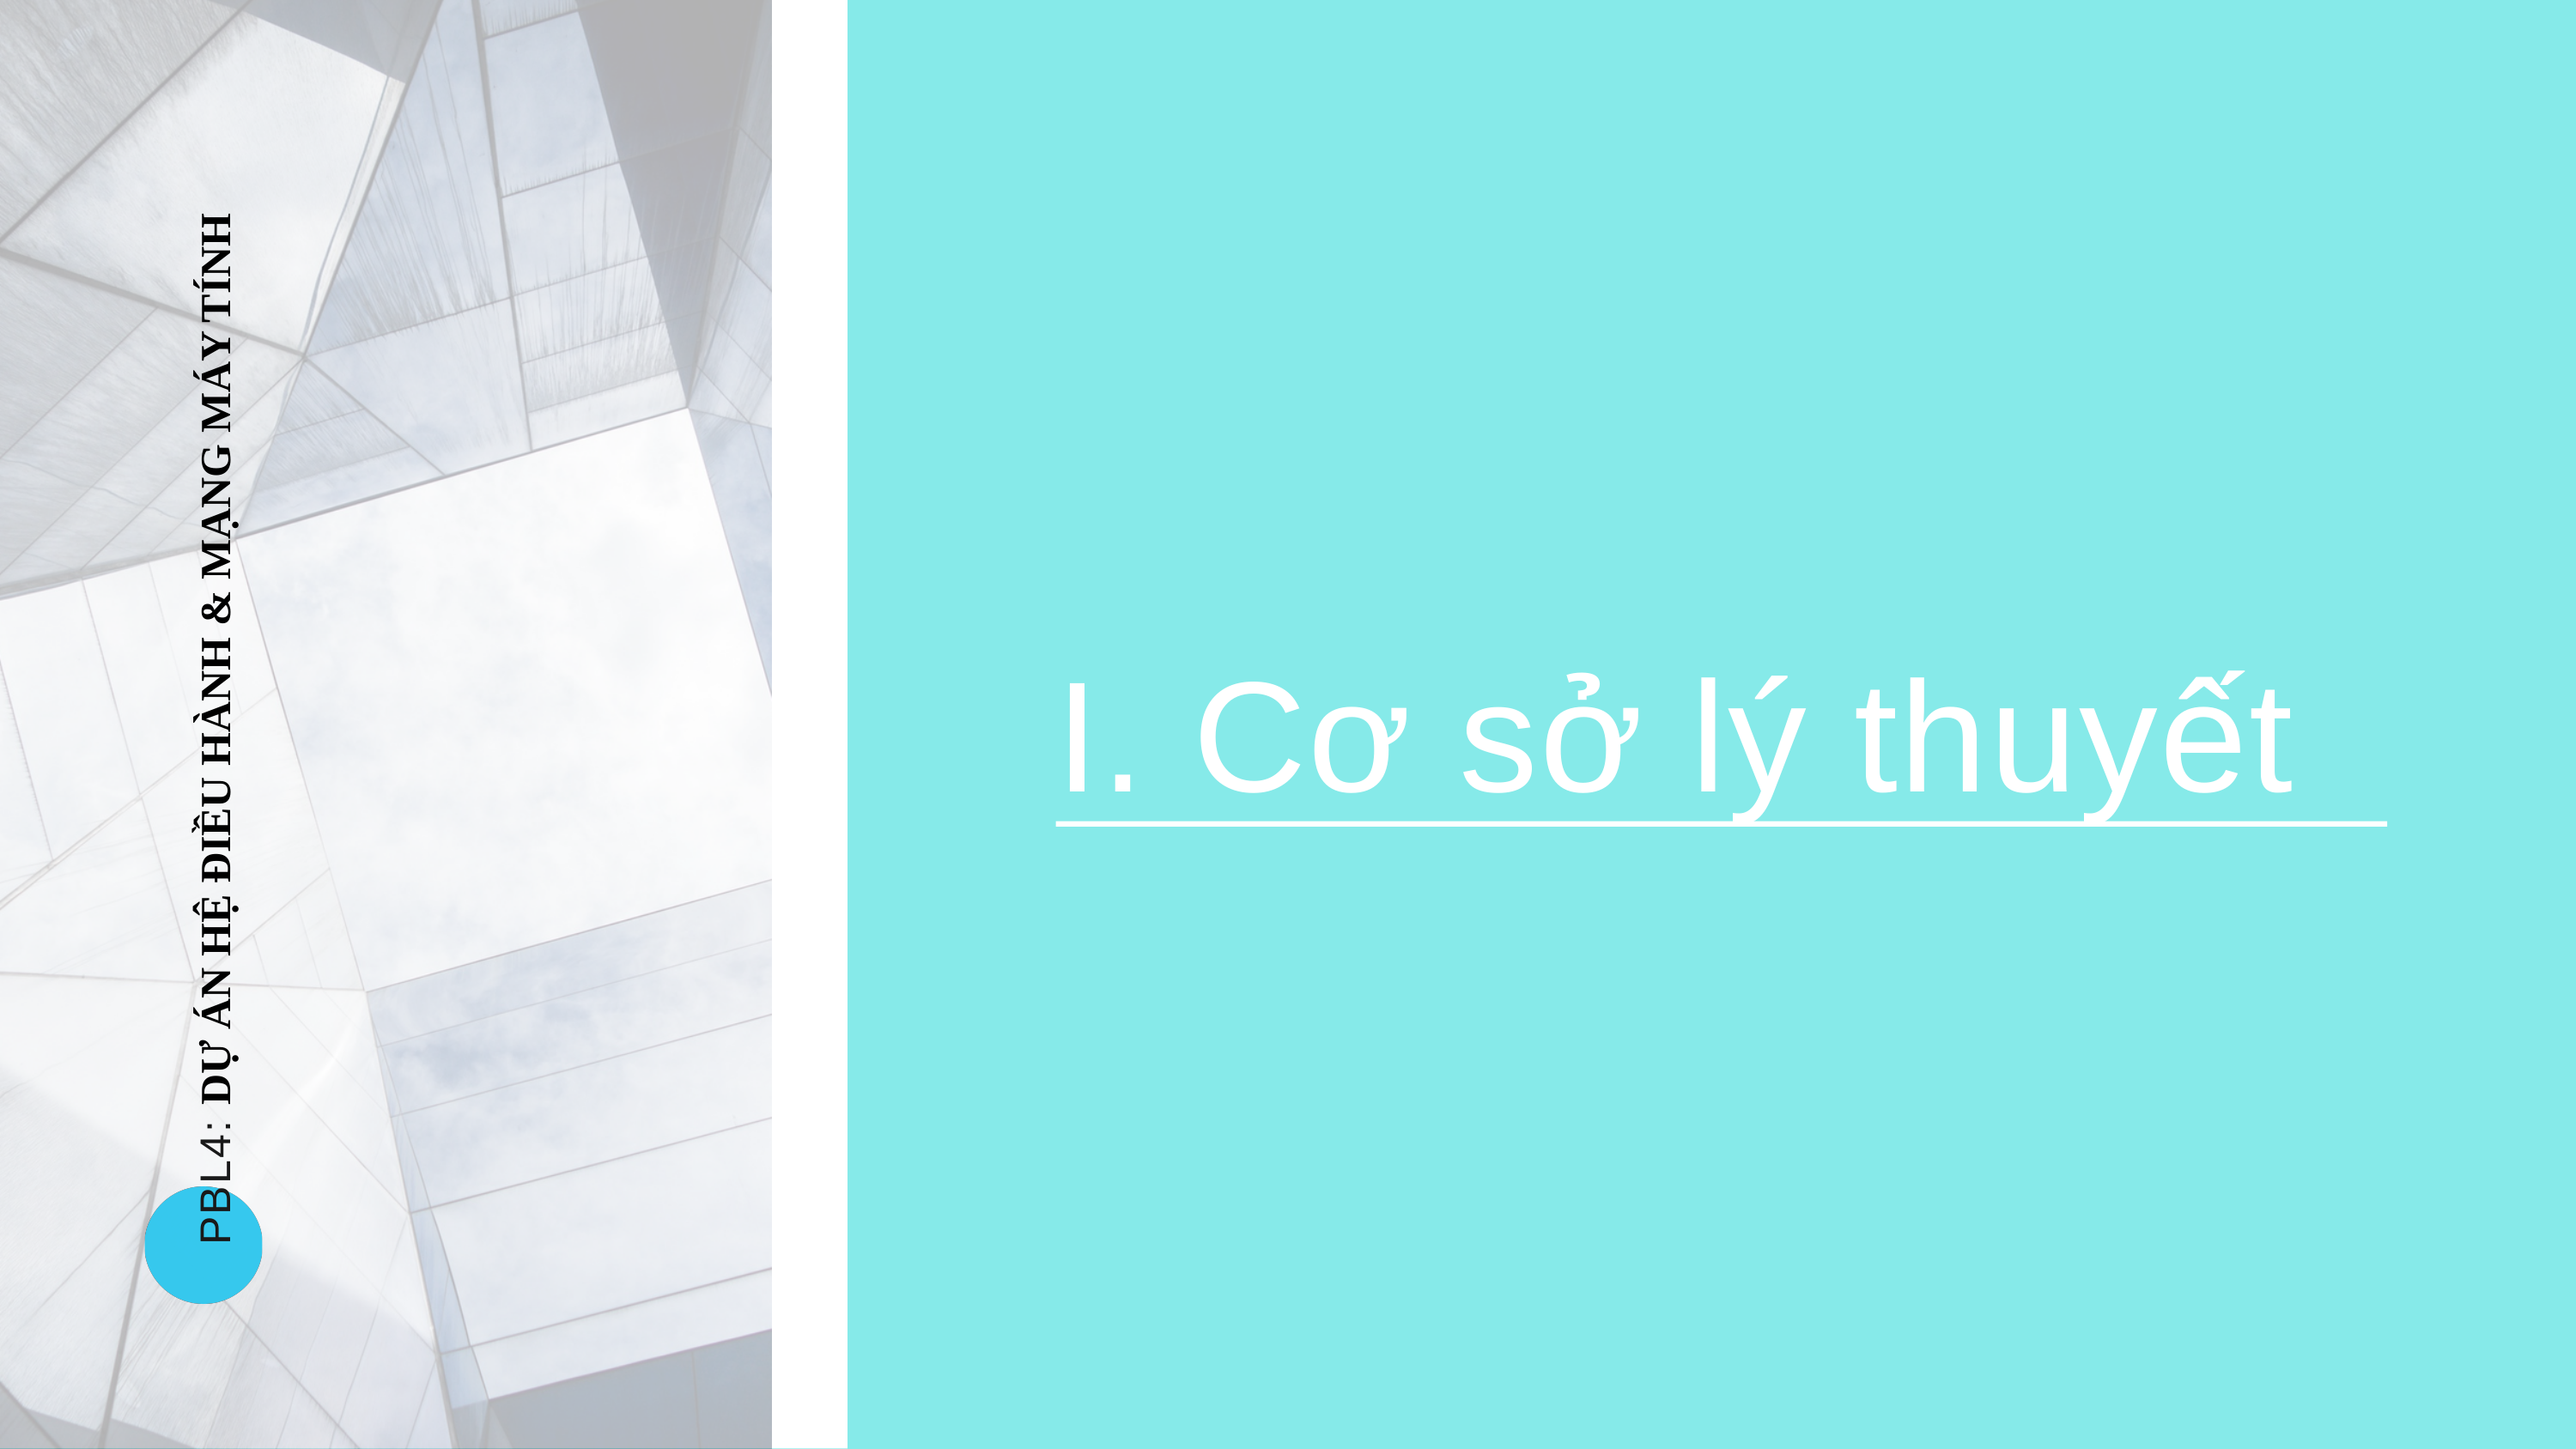

I. Cơ sở lý thuyết
PBL4: DỰ ÁN HỆ ĐIỀU HÀNH & MẠNG MÁY TÍNH